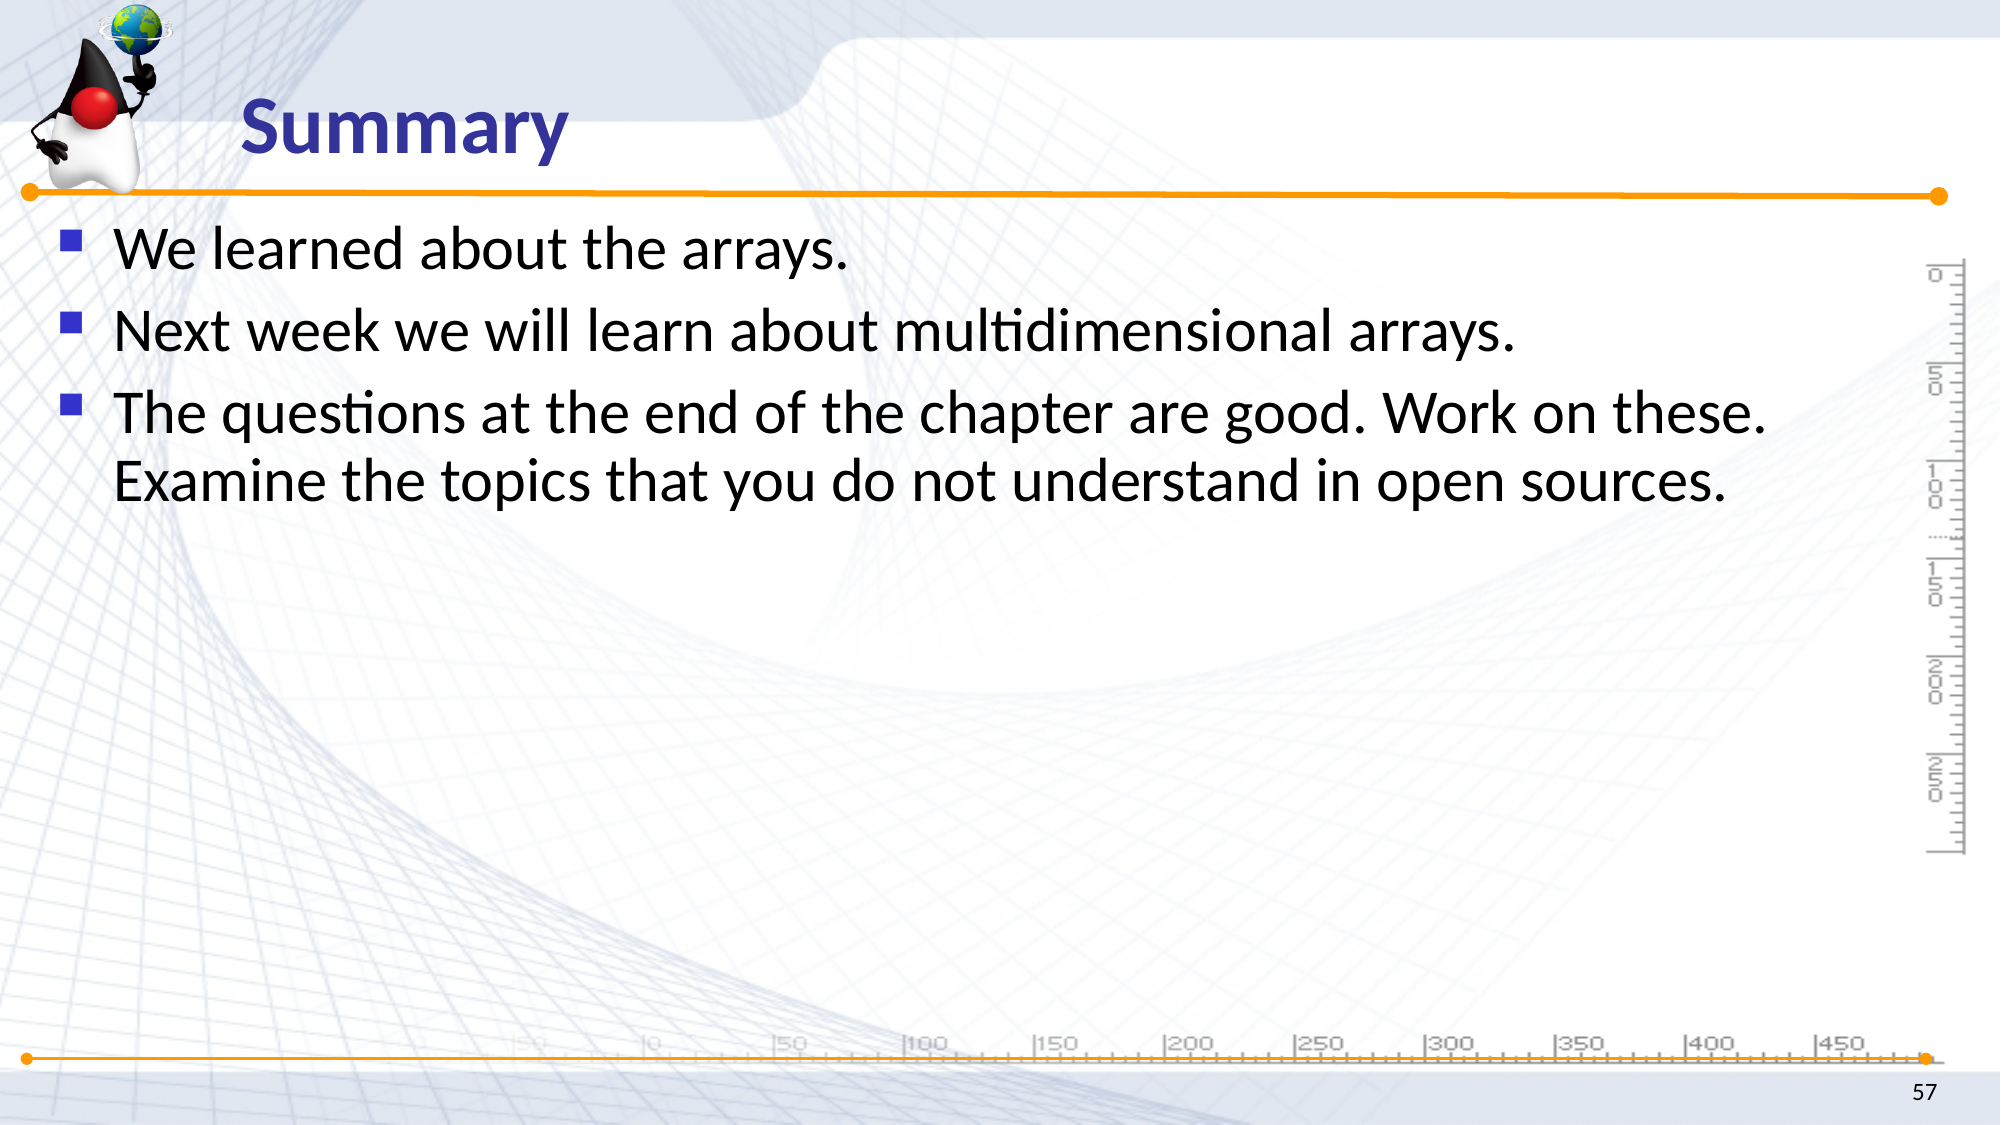

Summary
We learned about the arrays.
Next week we will learn about multidimensional arrays.
The questions at the end of the chapter are good. Work on these. Examine the topics that you do not understand in open sources.
57